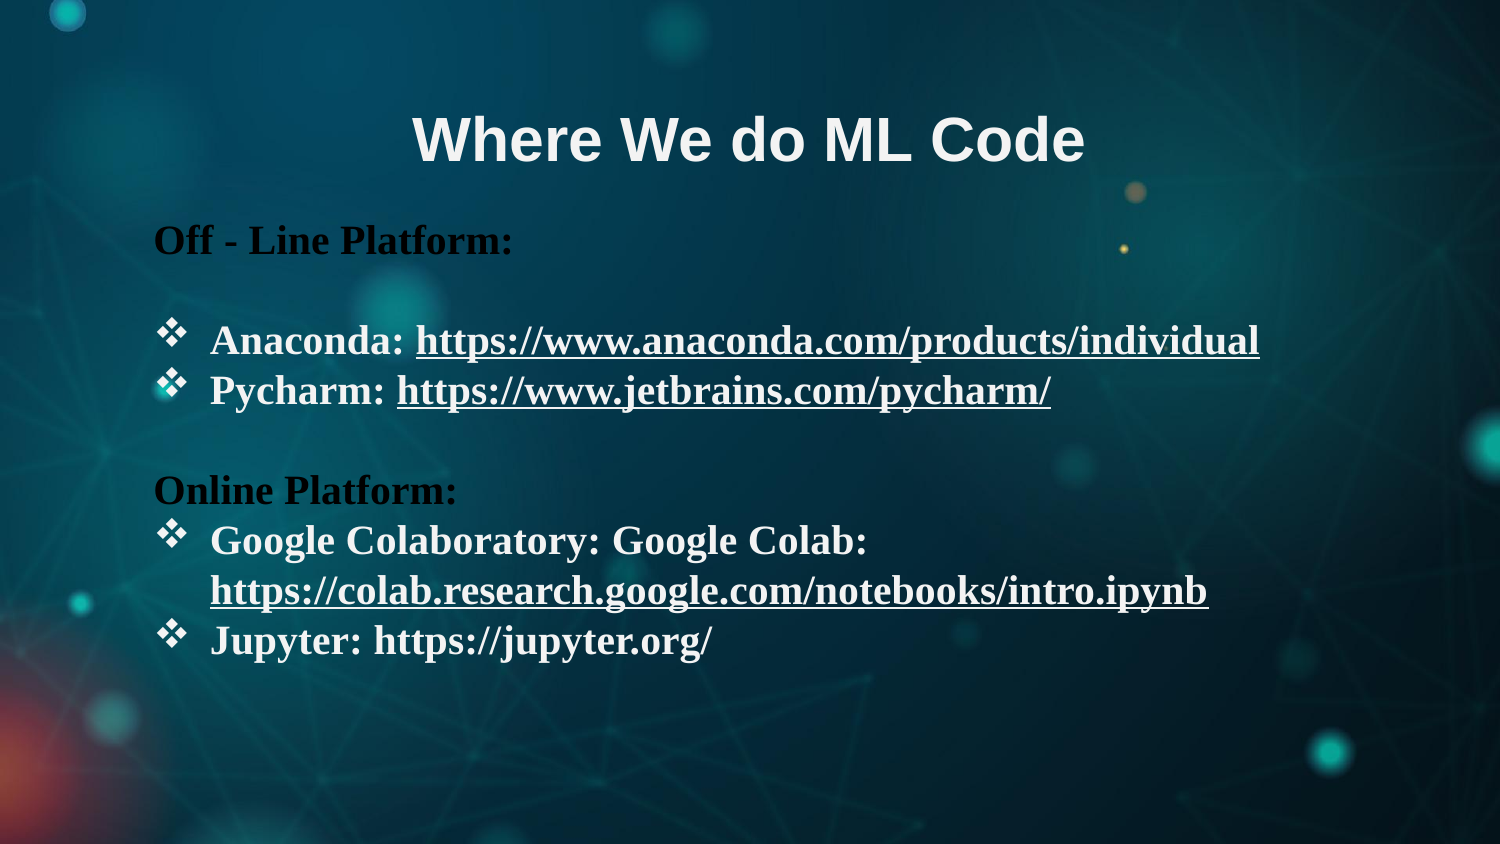

Where We do ML Code
Off - Line Platform:
Anaconda: https://www.anaconda.com/products/individual
Pycharm: https://www.jetbrains.com/pycharm/
Online Platform:
Google Colaboratory: Google Colab: https://colab.research.google.com/notebooks/intro.ipynb
Jupyter: https://jupyter.org/